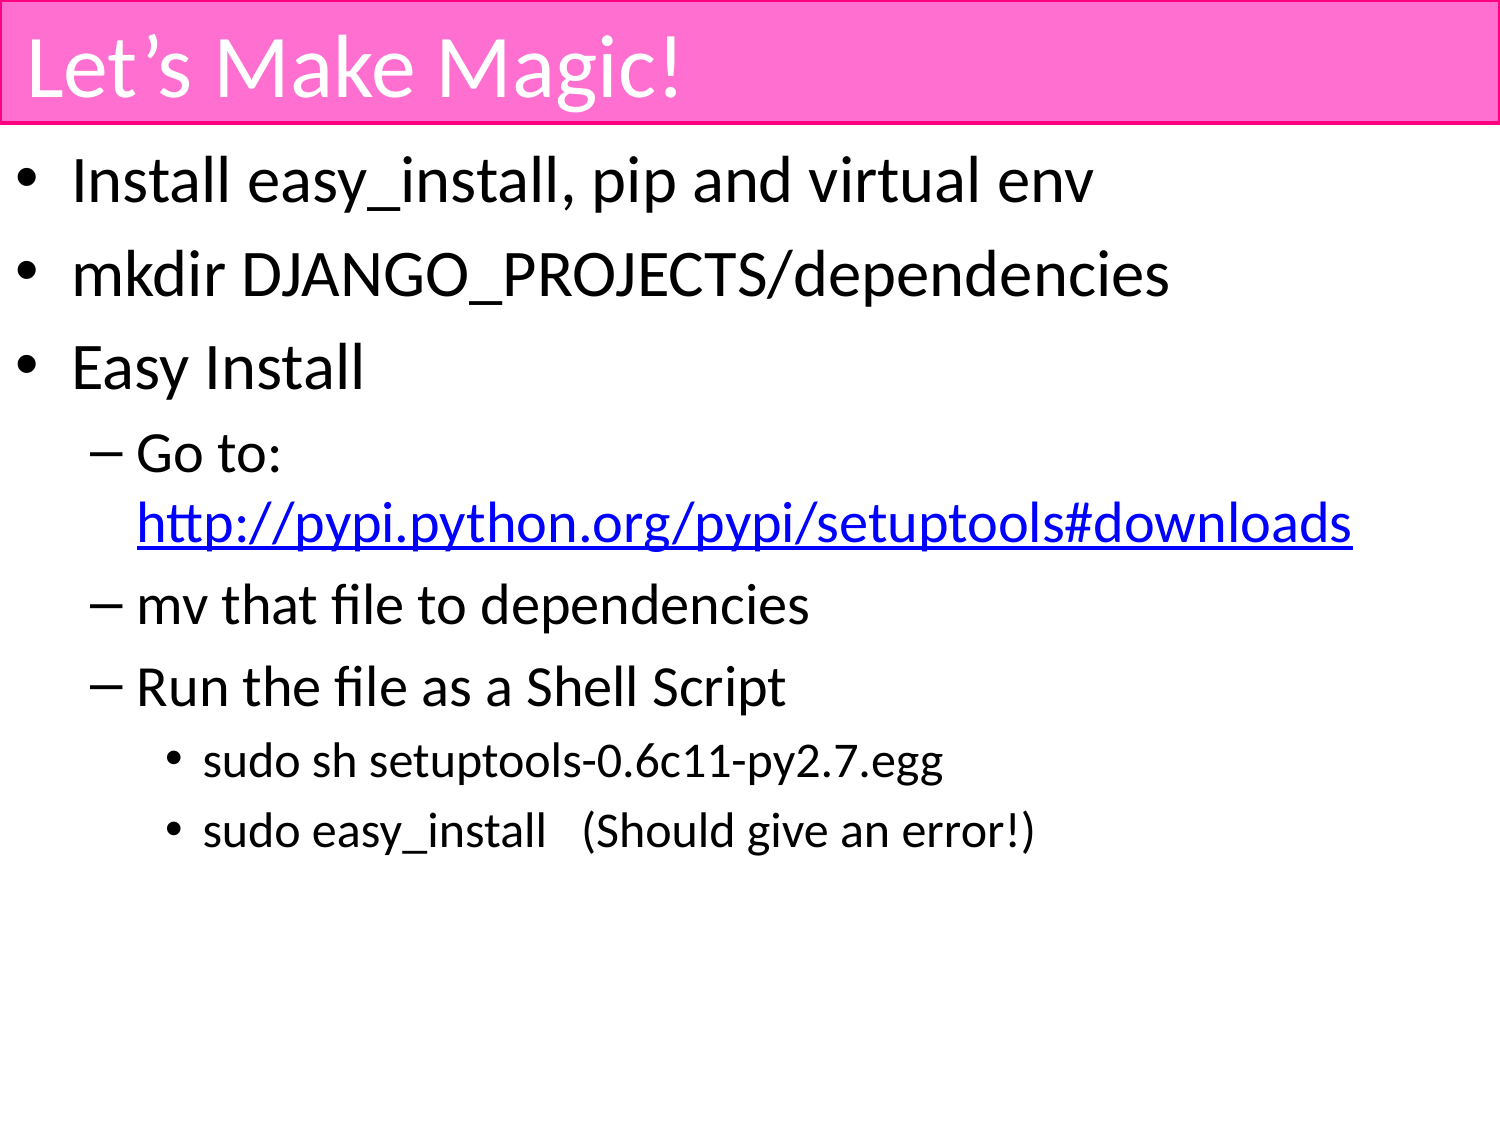

# Let’s Make Magic!
Install easy_install, pip and virtual env
mkdir DJANGO_PROJECTS/dependencies
Easy Install
Go to: http://pypi.python.org/pypi/setuptools#downloads
mv that file to dependencies
Run the file as a Shell Script
sudo sh setuptools-0.6c11-py2.7.egg
sudo easy_install   (Should give an error!)